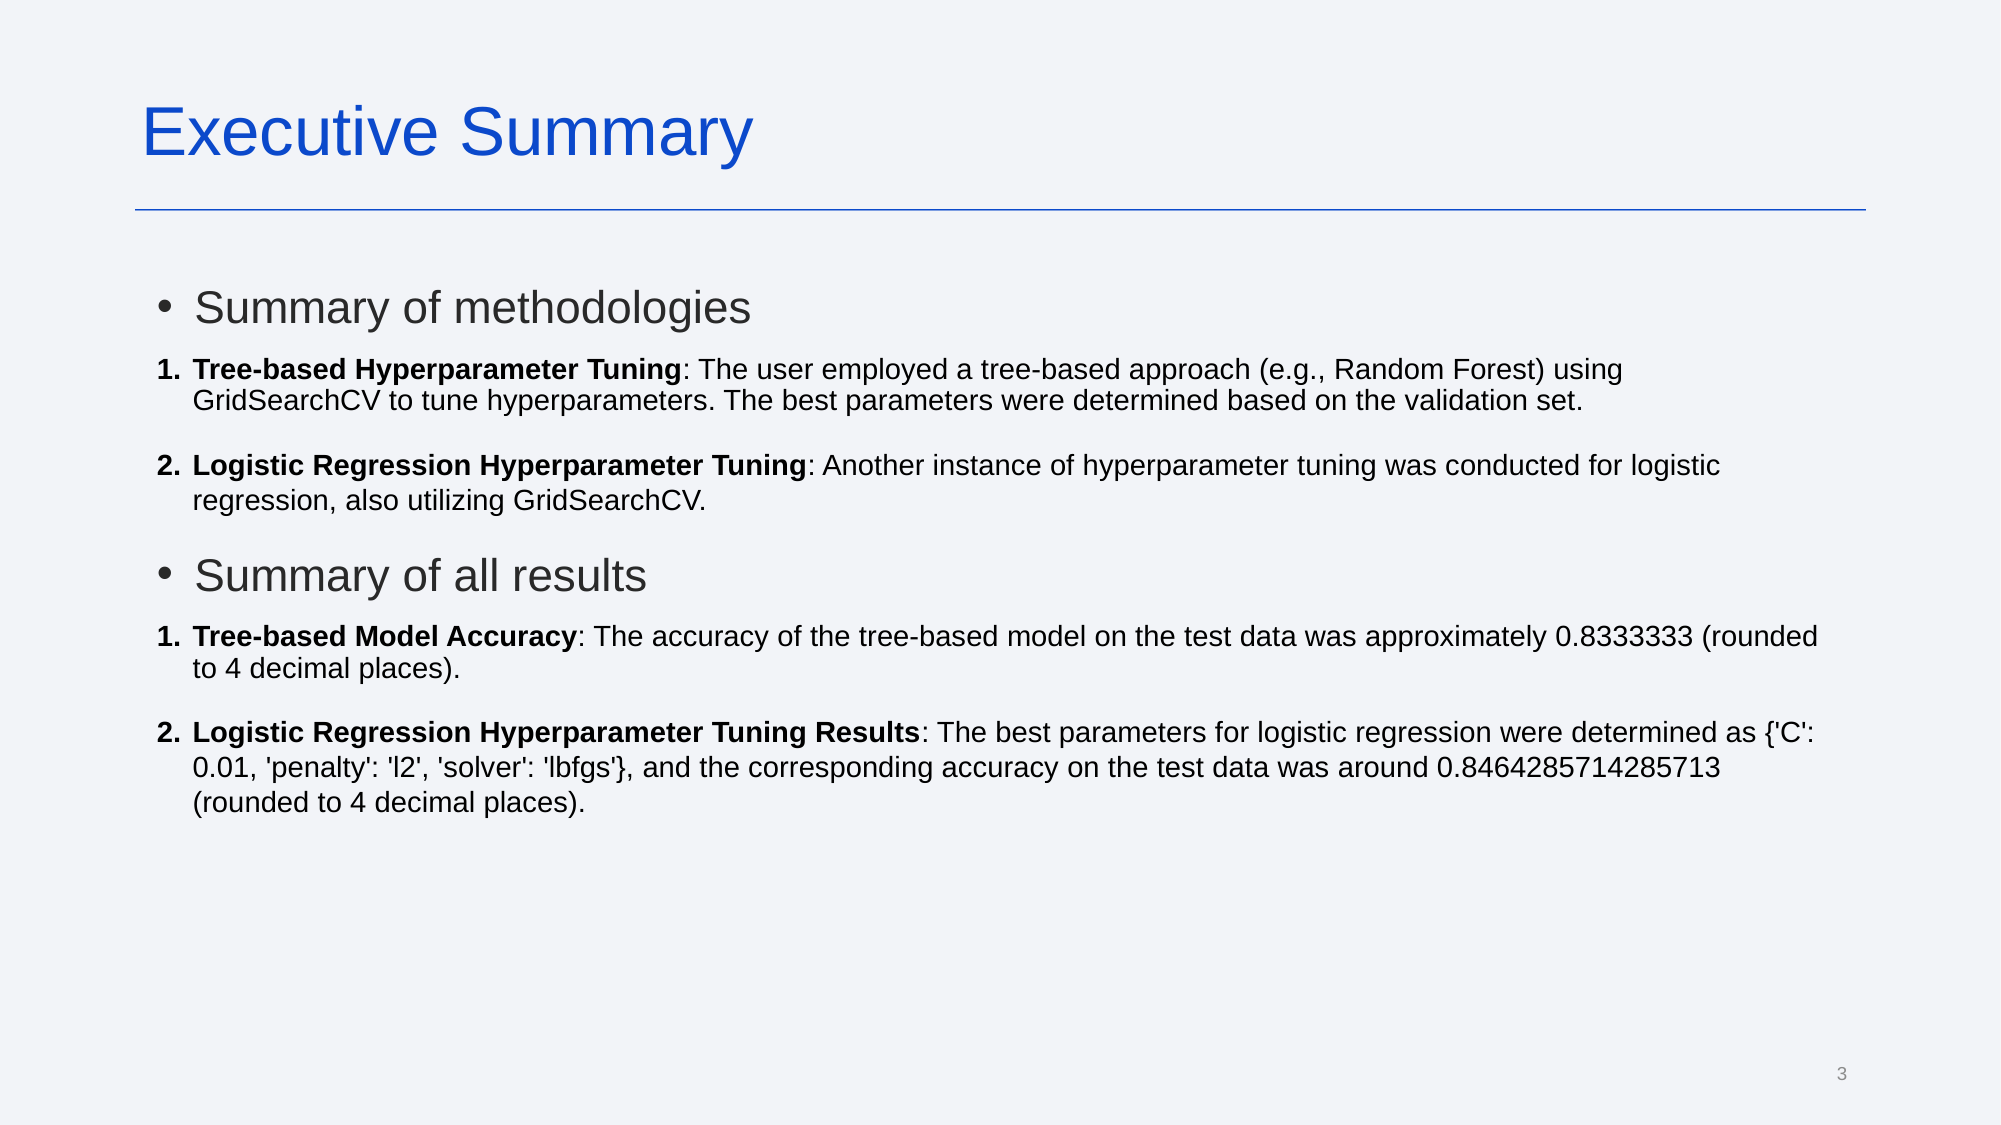

Executive Summary
Summary of methodologies
Tree-based Hyperparameter Tuning: The user employed a tree-based approach (e.g., Random Forest) using GridSearchCV to tune hyperparameters. The best parameters were determined based on the validation set.
Logistic Regression Hyperparameter Tuning: Another instance of hyperparameter tuning was conducted for logistic regression, also utilizing GridSearchCV.
Summary of all results
Tree-based Model Accuracy: The accuracy of the tree-based model on the test data was approximately 0.8333333 (rounded to 4 decimal places).
Logistic Regression Hyperparameter Tuning Results: The best parameters for logistic regression were determined as {'C': 0.01, 'penalty': 'l2', 'solver': 'lbfgs'}, and the corresponding accuracy on the test data was around 0.8464285714285713 (rounded to 4 decimal places).
3